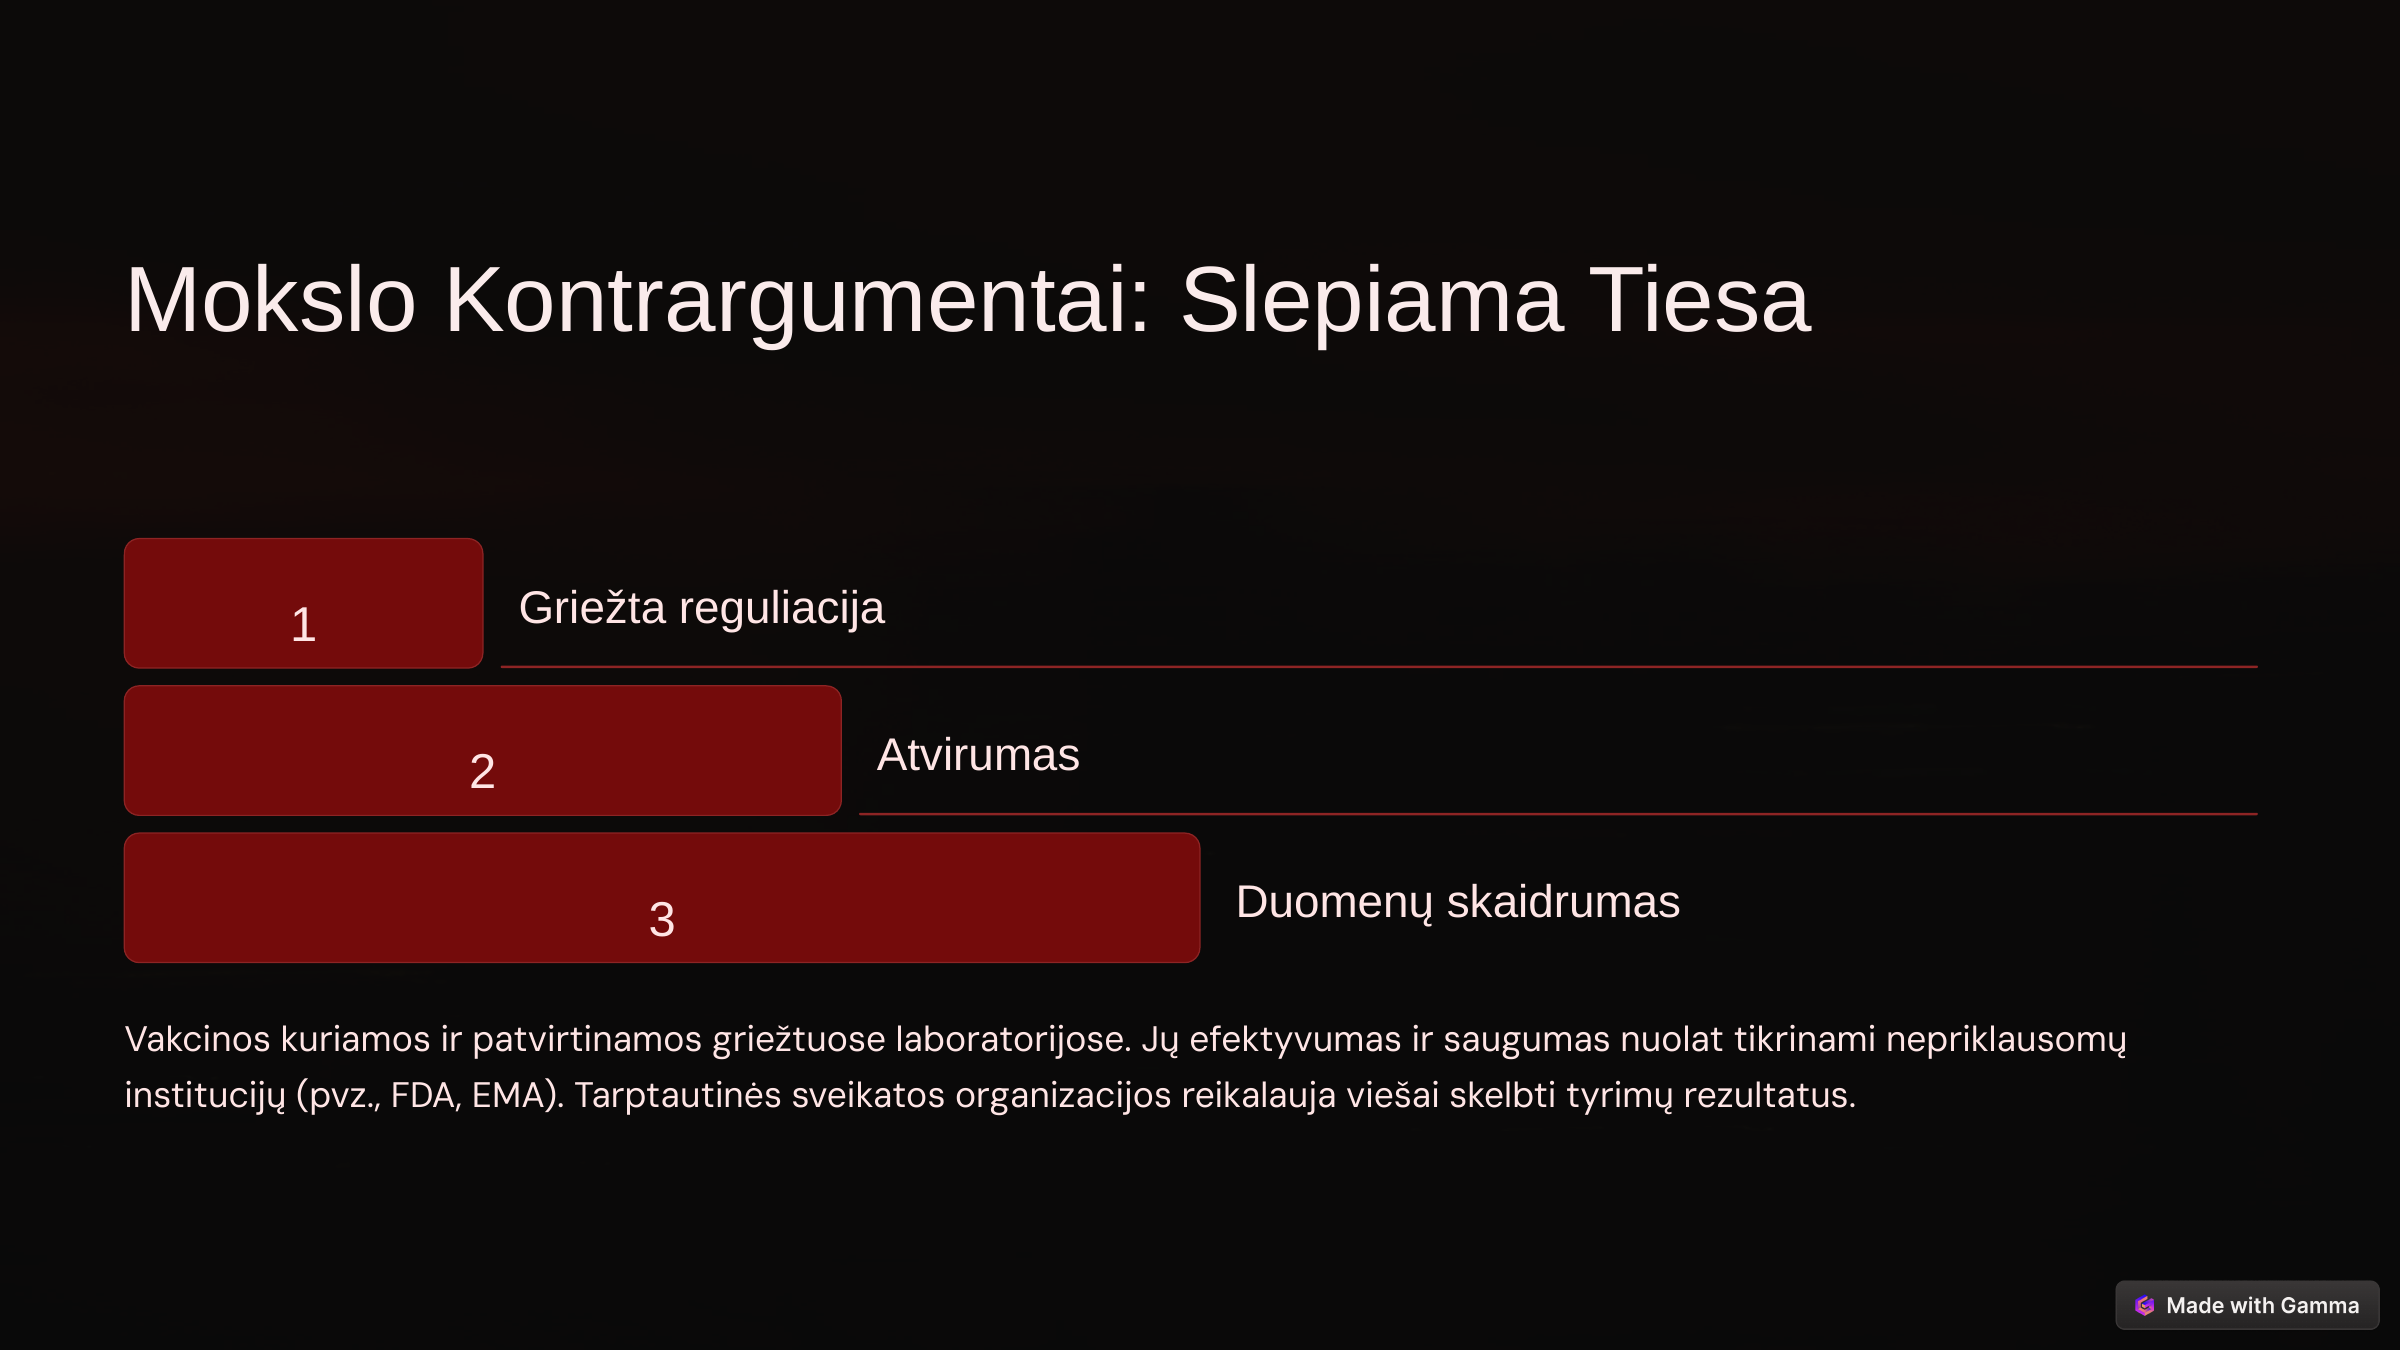

Mokslo Kontrargumentai: Slepiama Tiesa

1
Griežta reguliacija

2
Atvirumas

3
Duomenų skaidrumas
Vakcinos kuriamos ir patvirtinamos griežtuose laboratorijose. Jų efektyvumas ir saugumas nuolat tikrinami nepriklausomų institucijų (pvz., FDA, EMA). Tarptautinės sveikatos organizacijos reikalauja viešai skelbti tyrimų rezultatus.